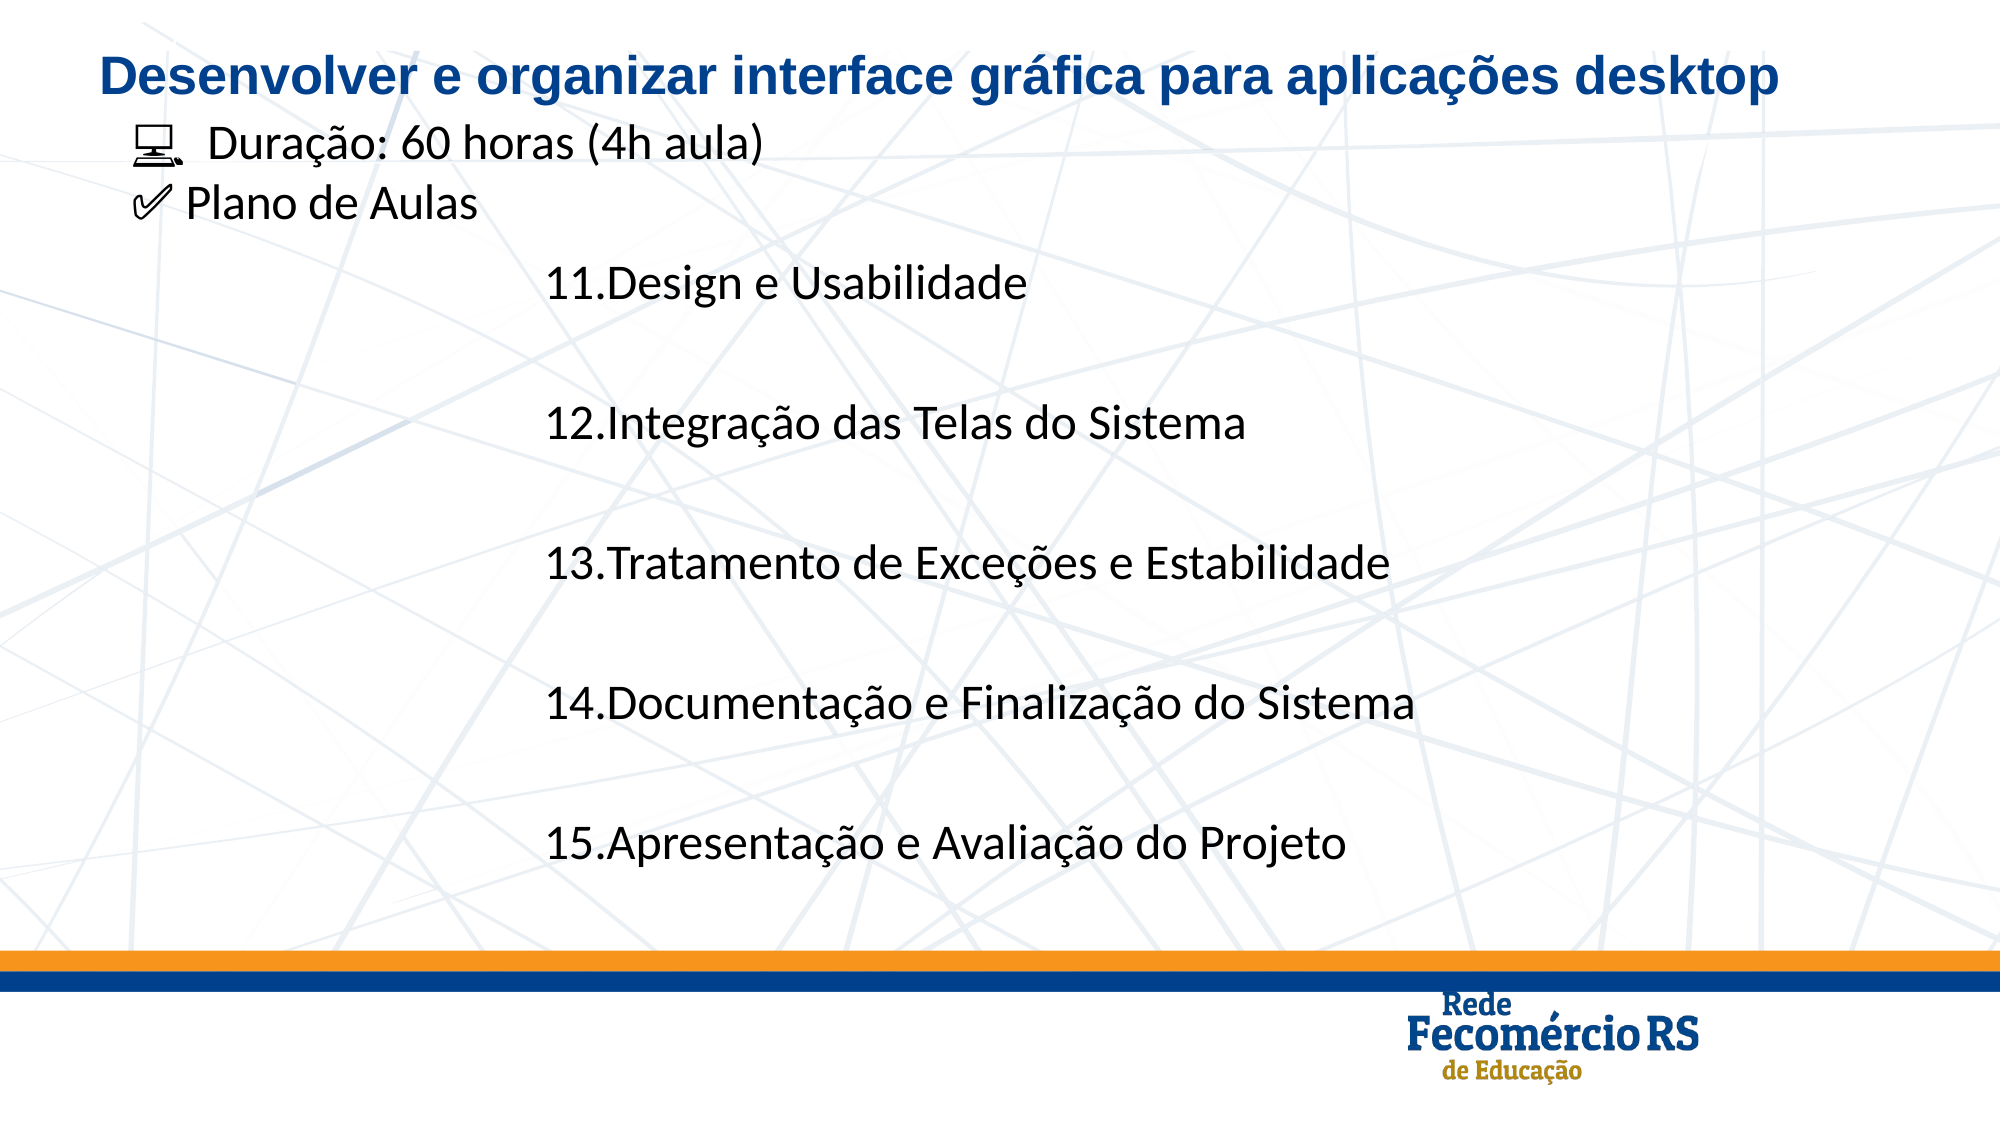

Desenvolver e organizar interface gráfica para aplicações desktop

💻  Duração: 60 horas (4h aula)
✅ Plano de Aulas

Design e Usabilidade

Integração das Telas do Sistema

Tratamento de Exceções e Estabilidade

Documentação e Finalização do Sistema

Apresentação e Avaliação do Projeto